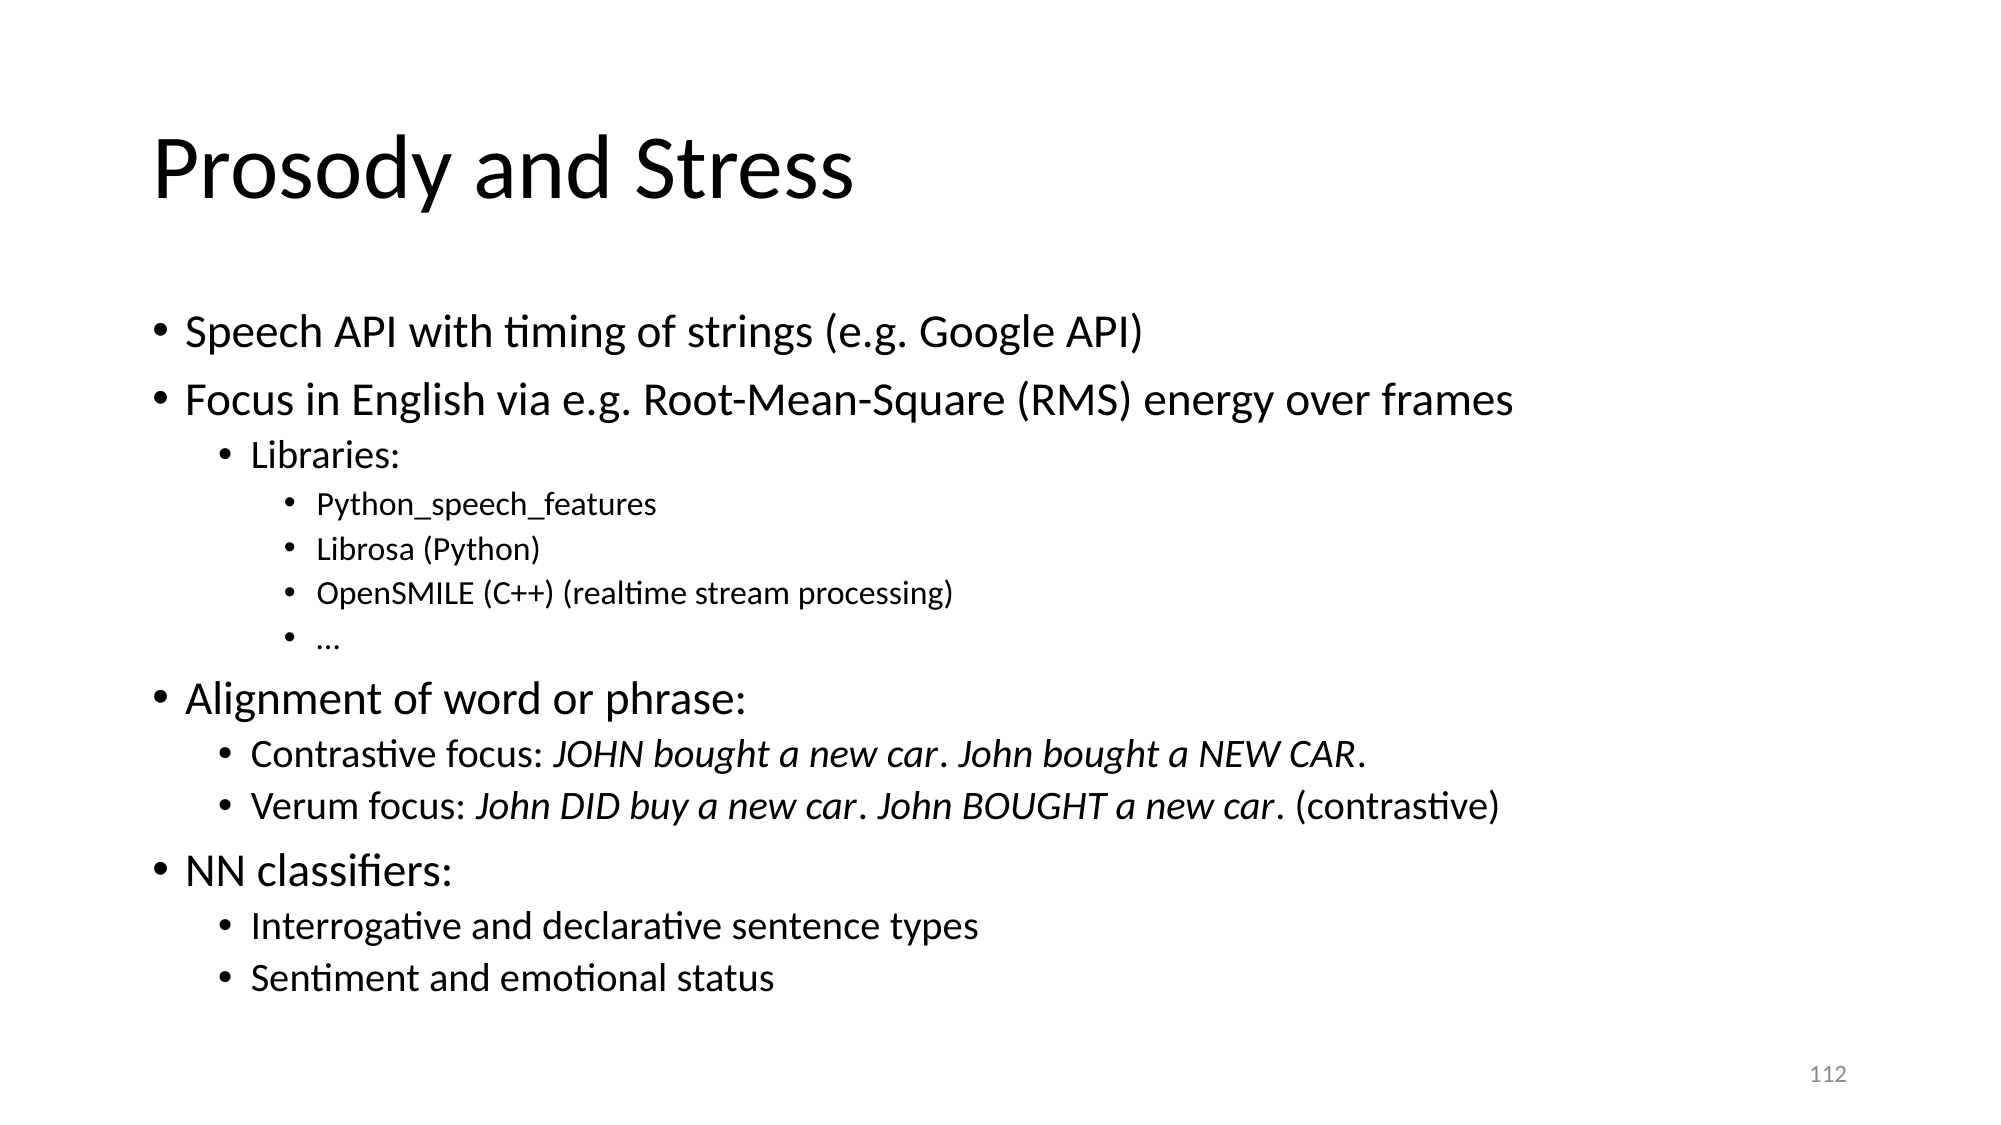

# Prosody and Stress
Speech API with timing of strings (e.g. Google API)
Focus in English via e.g. Root-Mean-Square (RMS) energy over frames
Libraries:
Python_speech_features
Librosa (Python)
OpenSMILE (C++) (realtime stream processing)
…
Alignment of word or phrase:
Contrastive focus: JOHN bought a new car. John bought a NEW CAR.
Verum focus: John DID buy a new car. John BOUGHT a new car. (contrastive)
NN classifiers:
Interrogative and declarative sentence types
Sentiment and emotional status
112